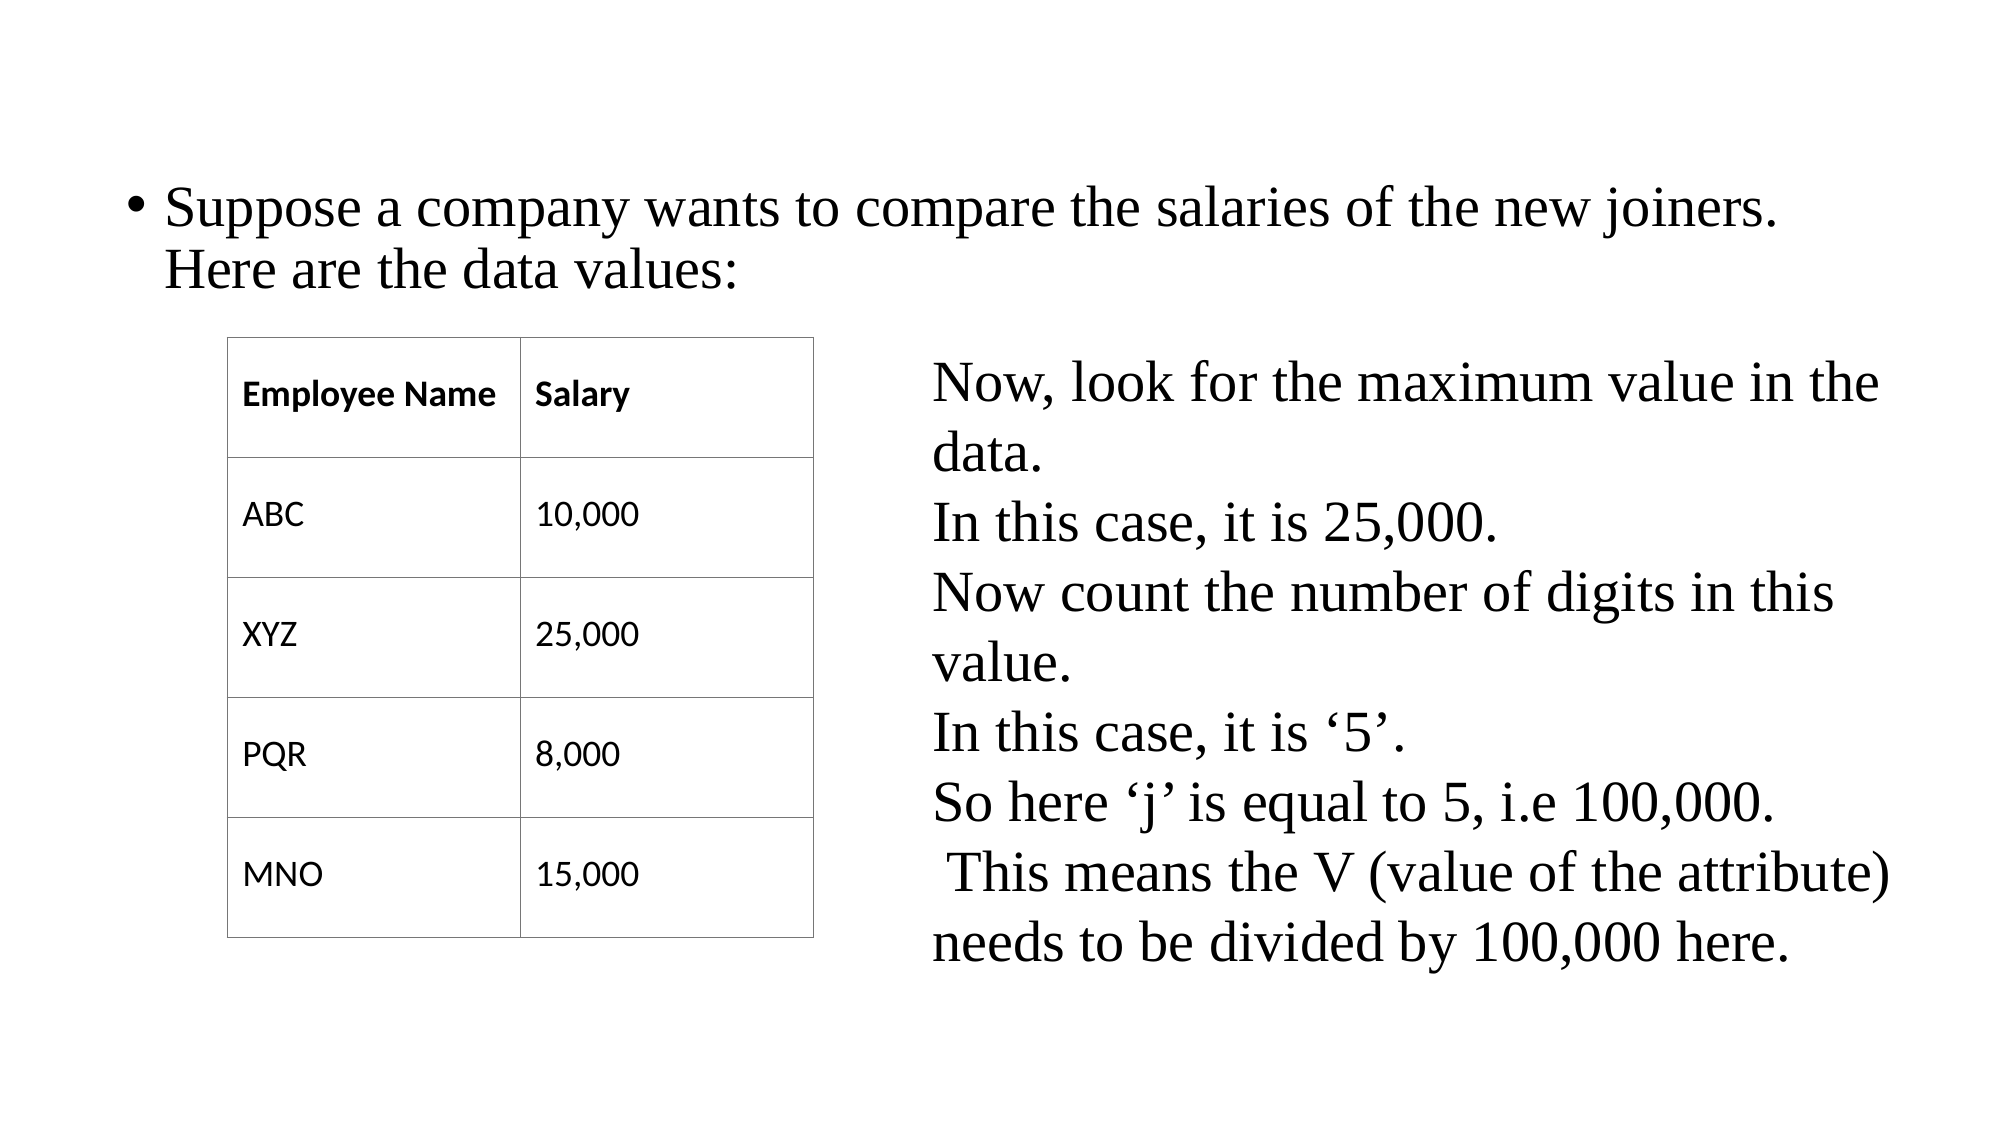

Suppose a company wants to compare the salaries of the new joiners. Here are the data values:
Now, look for the maximum value in the data.
In this case, it is 25,000.
Now count the number of digits in this value.
In this case, it is ‘5’.
So here ‘j’ is equal to 5, i.e 100,000.
 This means the V (value of the attribute) needs to be divided by 100,000 here.
| Employee Name | Salary |
| --- | --- |
| ABC | 10,000 |
| XYZ | 25,000 |
| PQR | 8,000 |
| MNO | 15,000 |